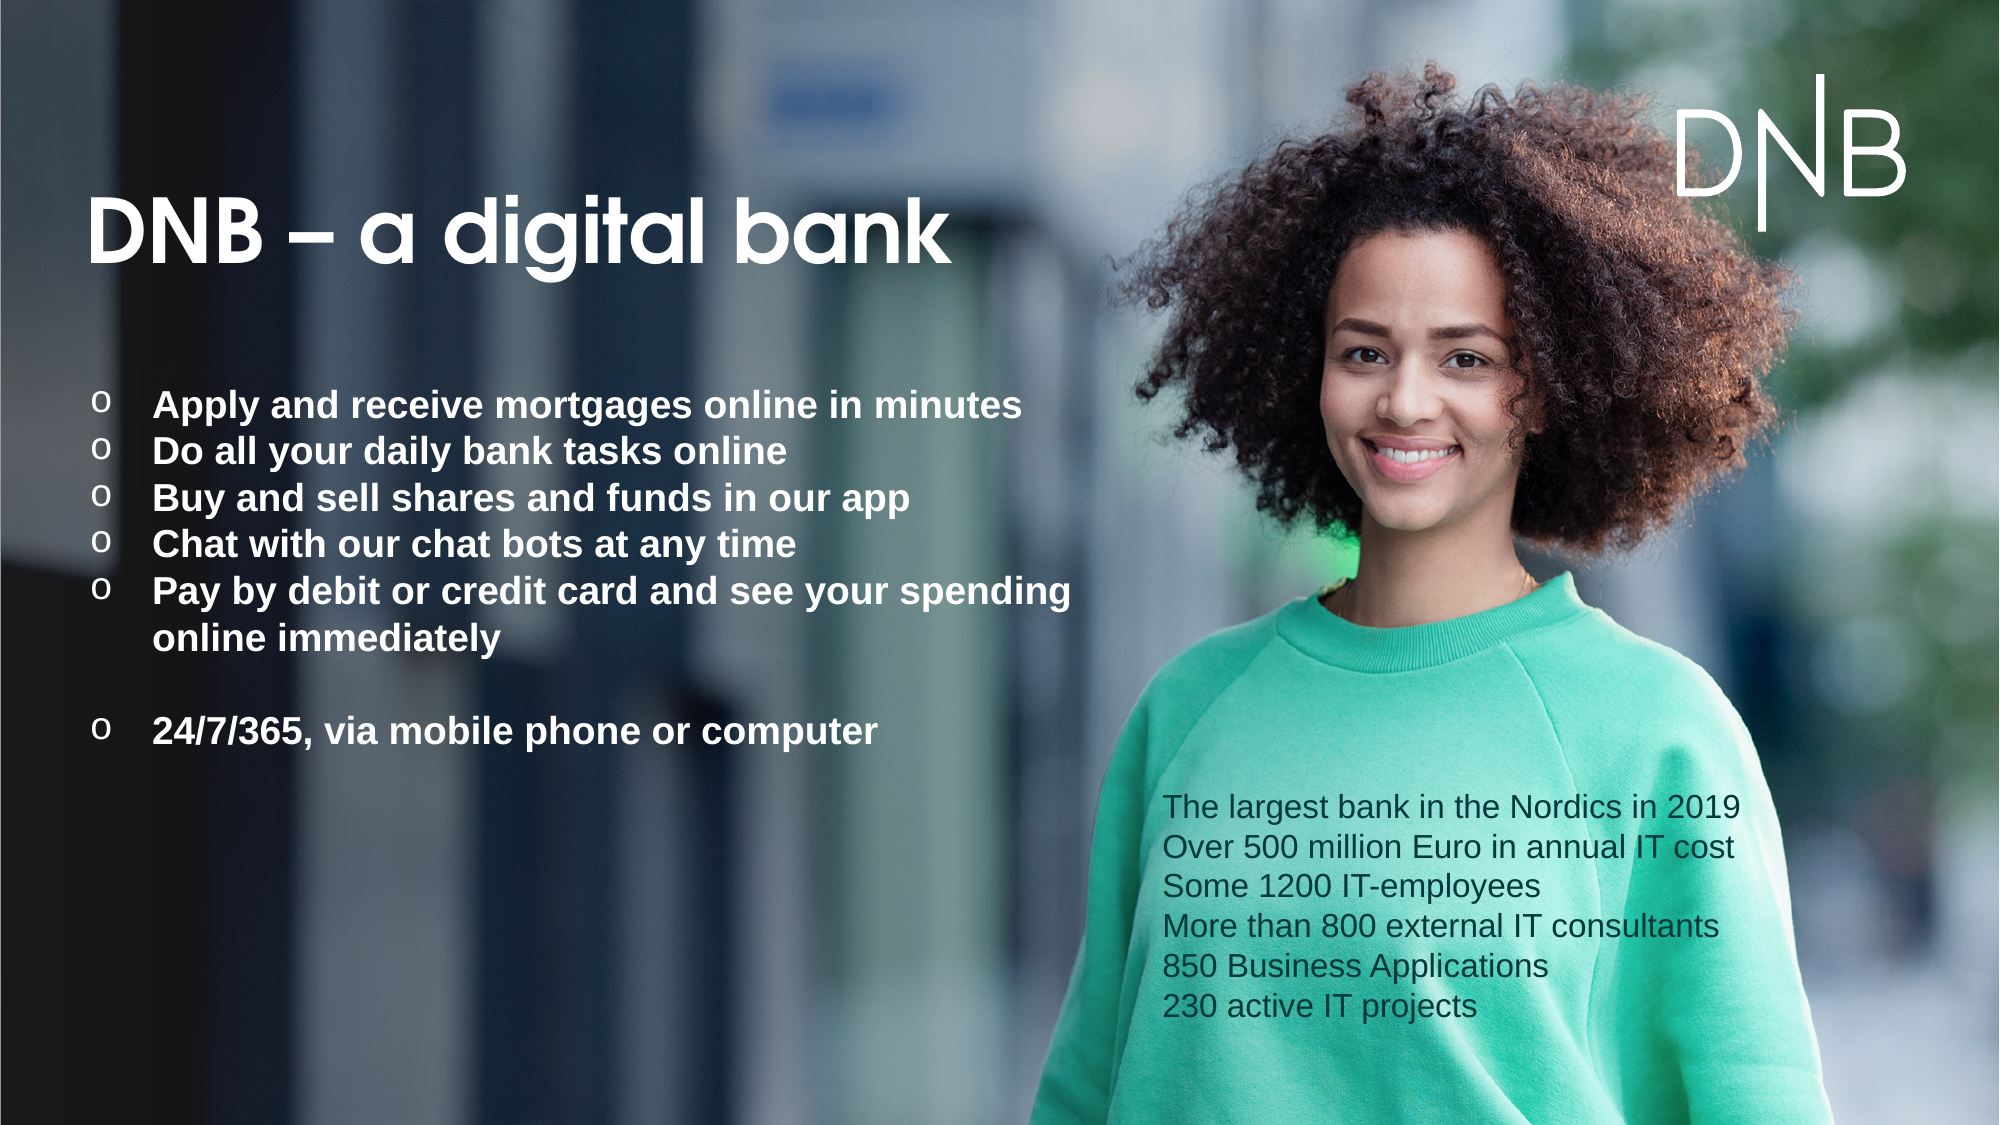

# DNB – a digital bank
Apply and receive mortgages online in minutes
Do all your daily bank tasks online
Buy and sell shares and funds in our app
Chat with our chat bots at any time
Pay by debit or credit card and see your spending online immediately

24/7/365, via mobile phone or computer
The largest bank in the Nordics in 2019
Over 500 million Euro in annual IT cost
Some 1200 IT-employees
More than 800 external IT consultants
850 Business Applications
230 active IT projects